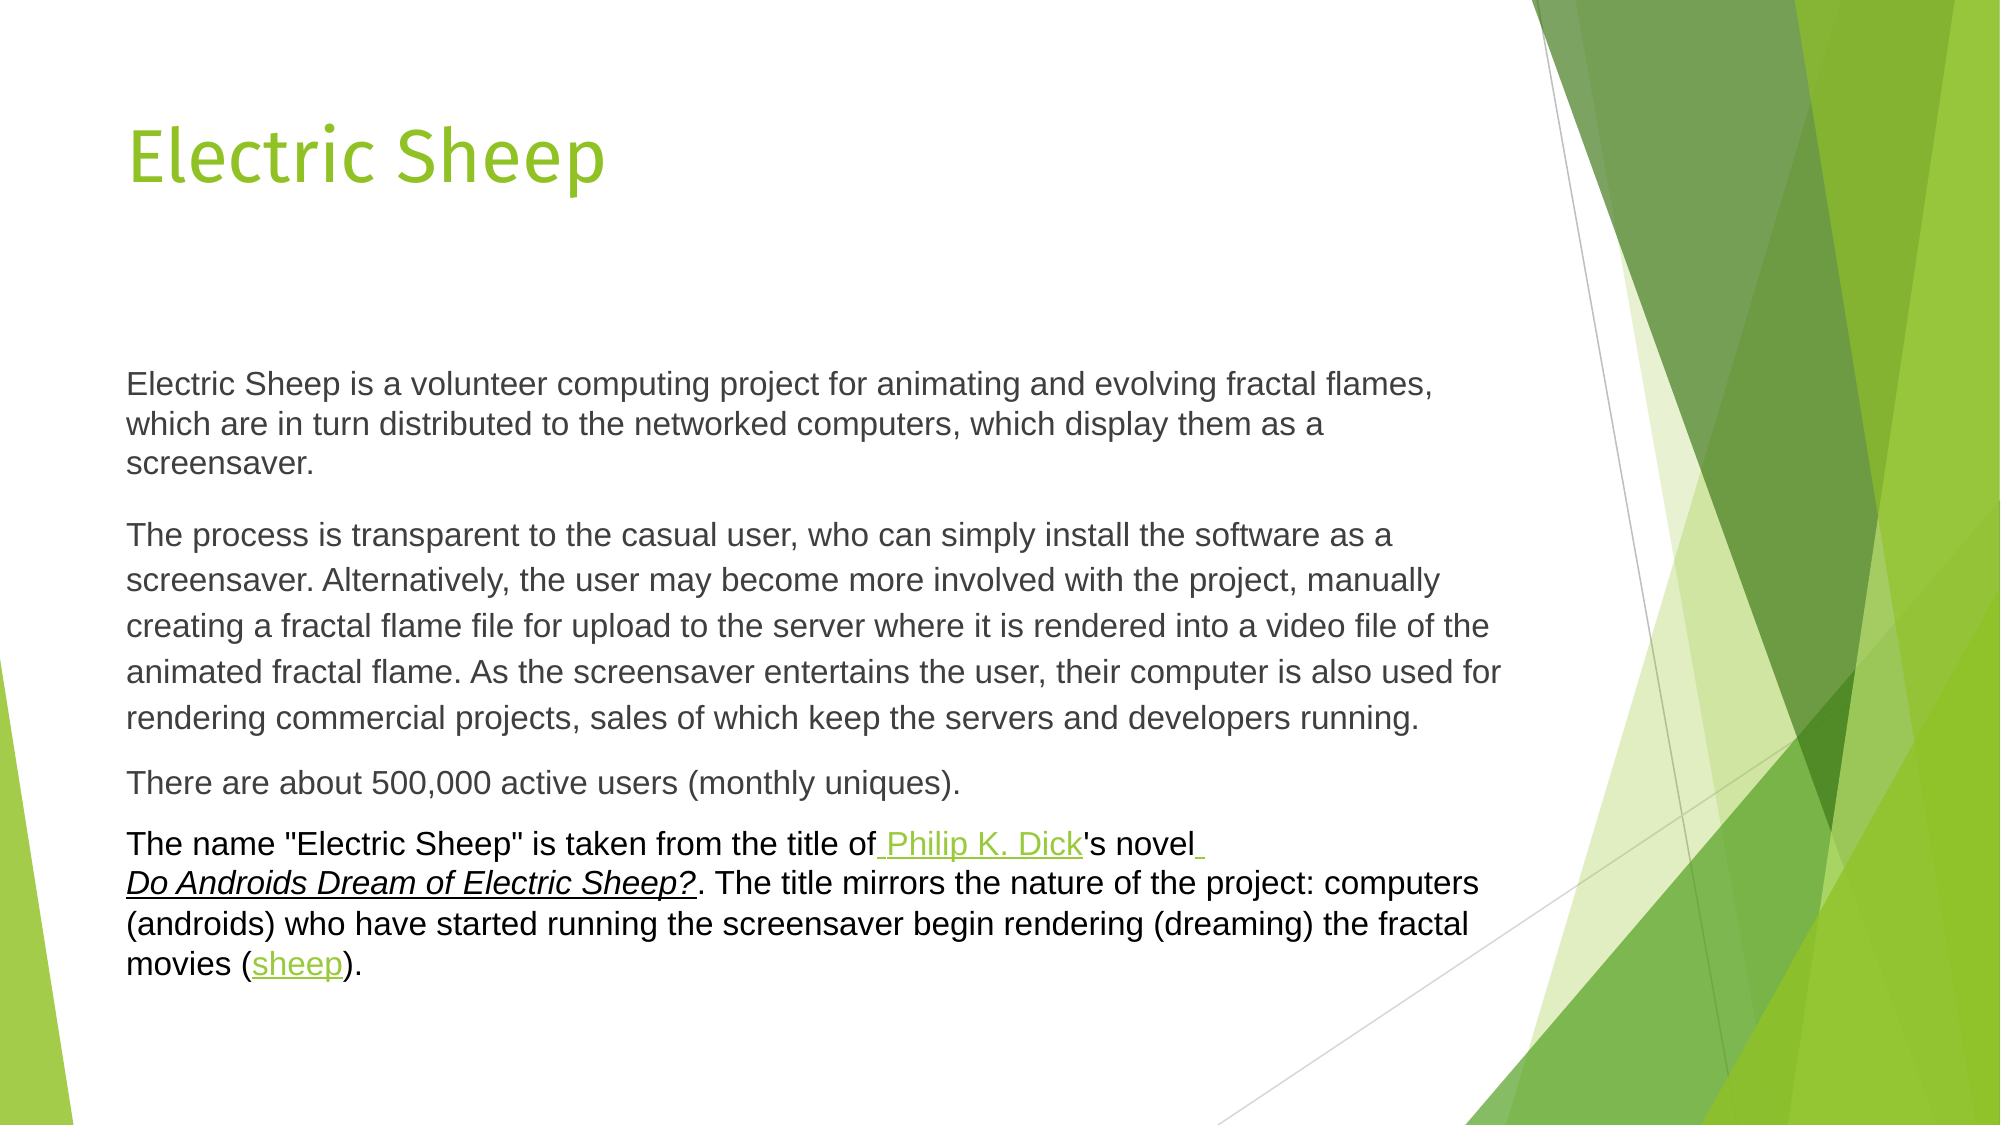

# Electric Sheep
Electric Sheep is a volunteer computing project for animating and evolving fractal flames, which are in turn distributed to the networked computers, which display them as a screensaver.
The process is transparent to the casual user, who can simply install the software as a screensaver. Alternatively, the user may become more involved with the project, manually creating a fractal flame file for upload to the server where it is rendered into a video file of the animated fractal flame. As the screensaver entertains the user, their computer is also used for rendering commercial projects, sales of which keep the servers and developers running.
There are about 500,000 active users (monthly uniques).
The name "Electric Sheep" is taken from the title of Philip K. Dick's novel Do Androids Dream of Electric Sheep?. The title mirrors the nature of the project: computers (androids) who have started running the screensaver begin rendering (dreaming) the fractal movies (sheep).